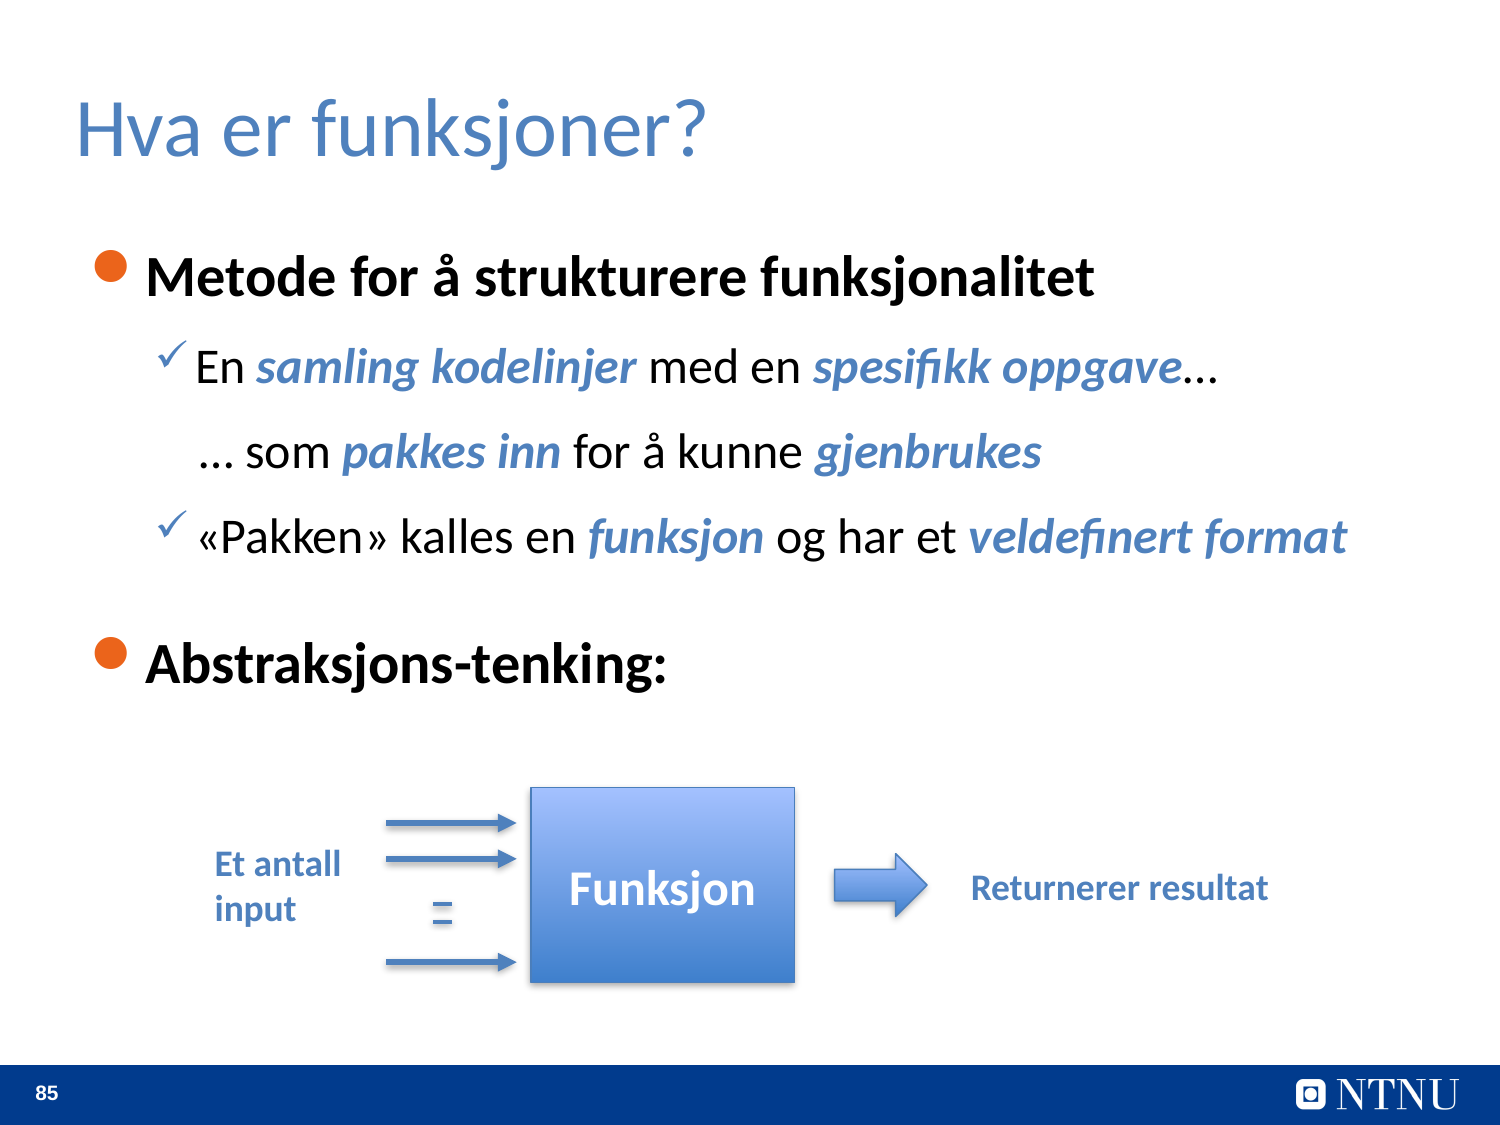

Hva er funksjoner?
Metode for å strukturere funksjonalitet
En samling kodelinjer med en spesifikk oppgave…
    … som pakkes inn for å kunne gjenbrukes
«Pakken» kalles en funksjon og har et veldefinert format
Abstraksjons-tenking:

Funksjon
Et antall
input

Returnerer resultat